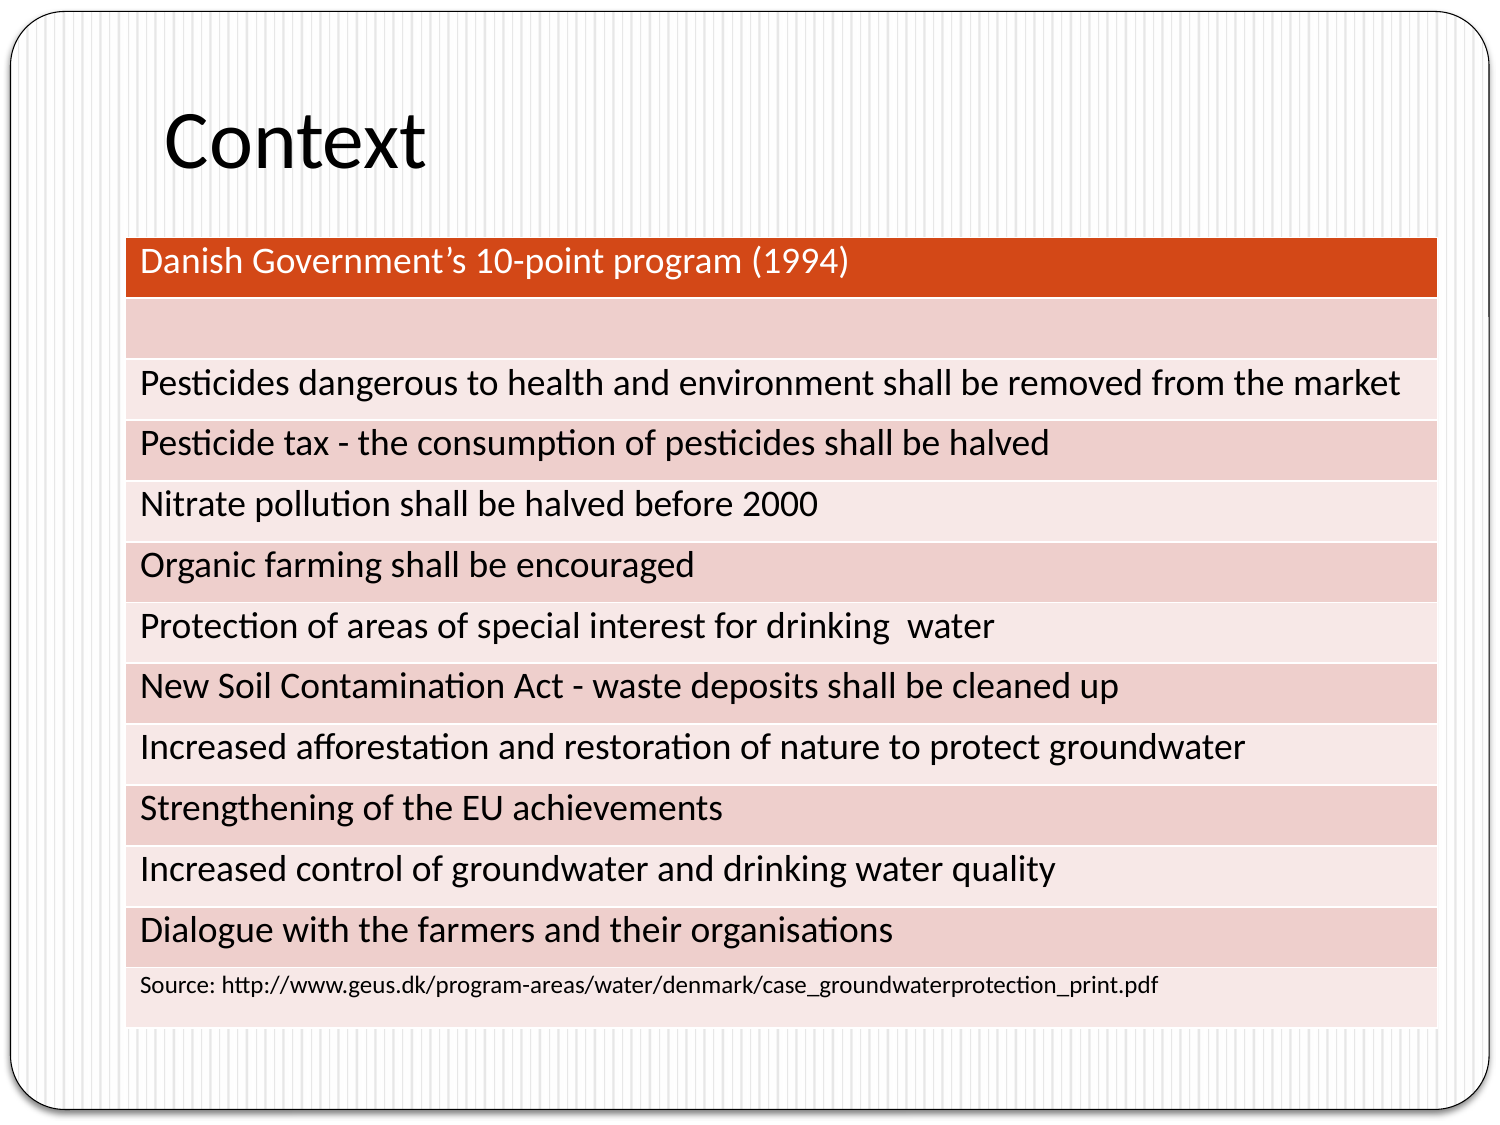

# Context
| Danish Government’s 10-point program (1994) |
| --- |
|  |
| Pesticides dangerous to health and environment shall be removed from the market |
| Pesticide tax - the consumption of pesticides shall be halved |
| Nitrate pollution shall be halved before 2000 |
| Organic farming shall be encouraged |
| Protection of areas of special interest for drinking water |
| New Soil Contamination Act - waste deposits shall be cleaned up |
| Increased afforestation and restoration of nature to protect groundwater |
| Strengthening of the EU achievements |
| Increased control of groundwater and drinking water quality |
| Dialogue with the farmers and their organisations |
| Source: http://www.geus.dk/program-areas/water/denmark/case\_groundwaterprotection\_print.pdf |